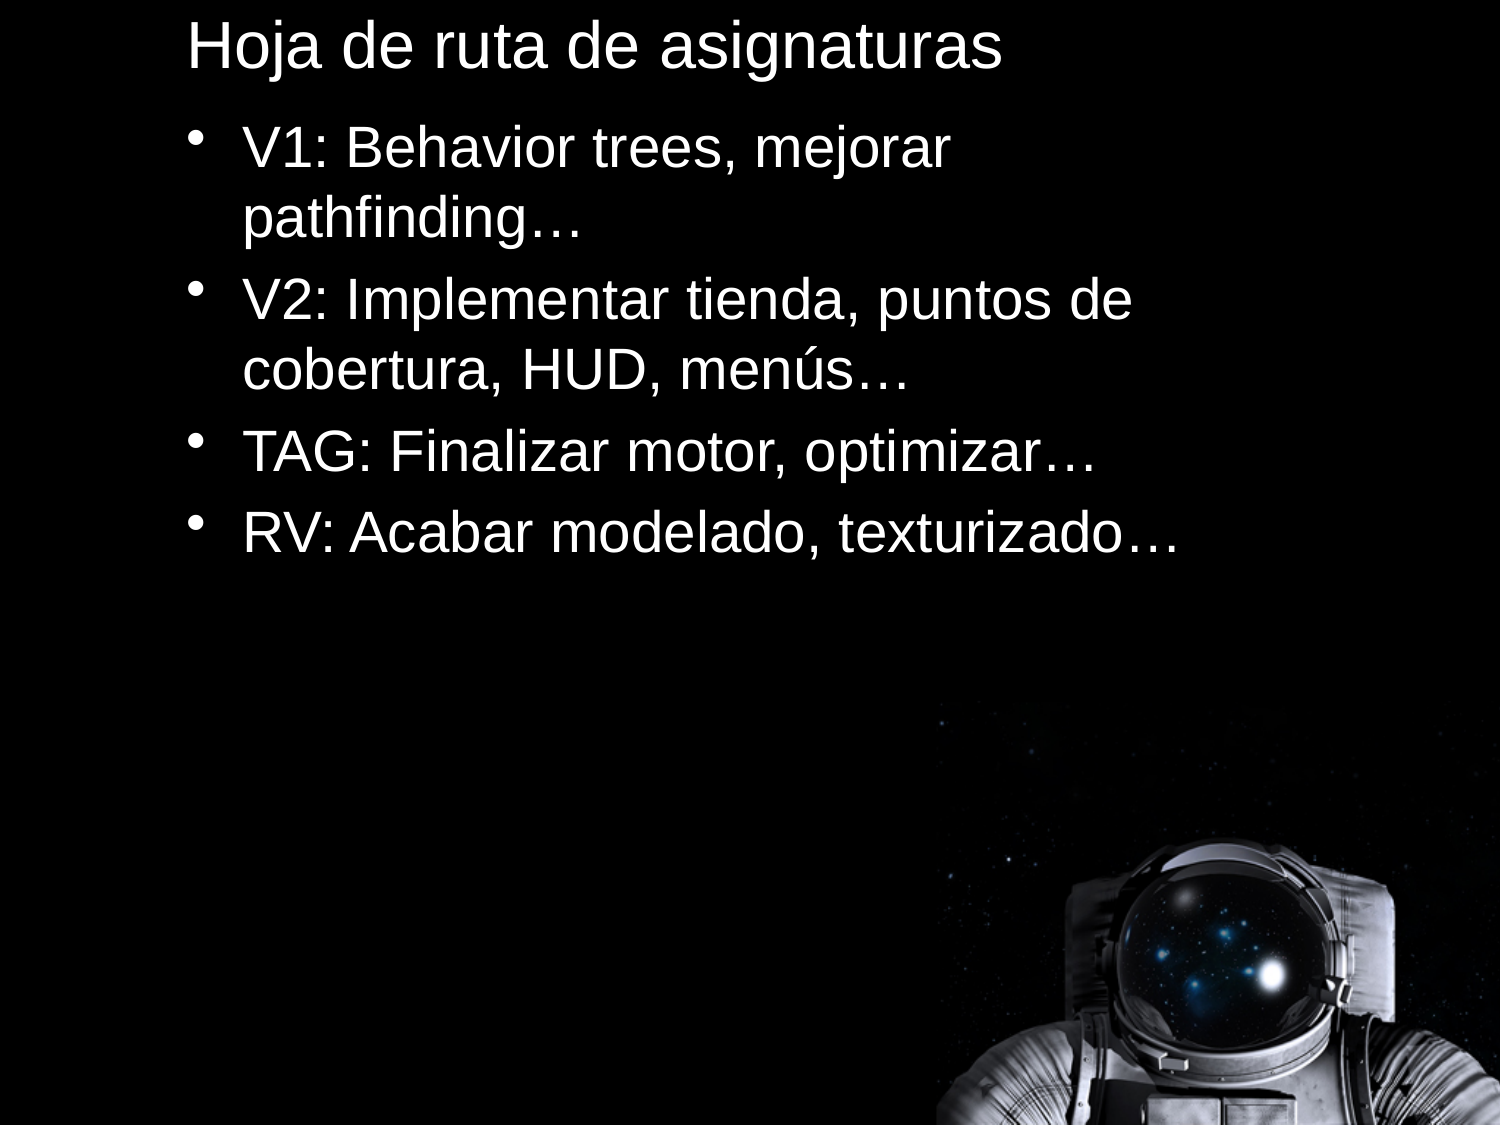

# Hoja de ruta de asignaturas
V1: Behavior trees, mejorar pathfinding…
V2: Implementar tienda, puntos de cobertura, HUD, menús…
TAG: Finalizar motor, optimizar…
RV: Acabar modelado, texturizado…